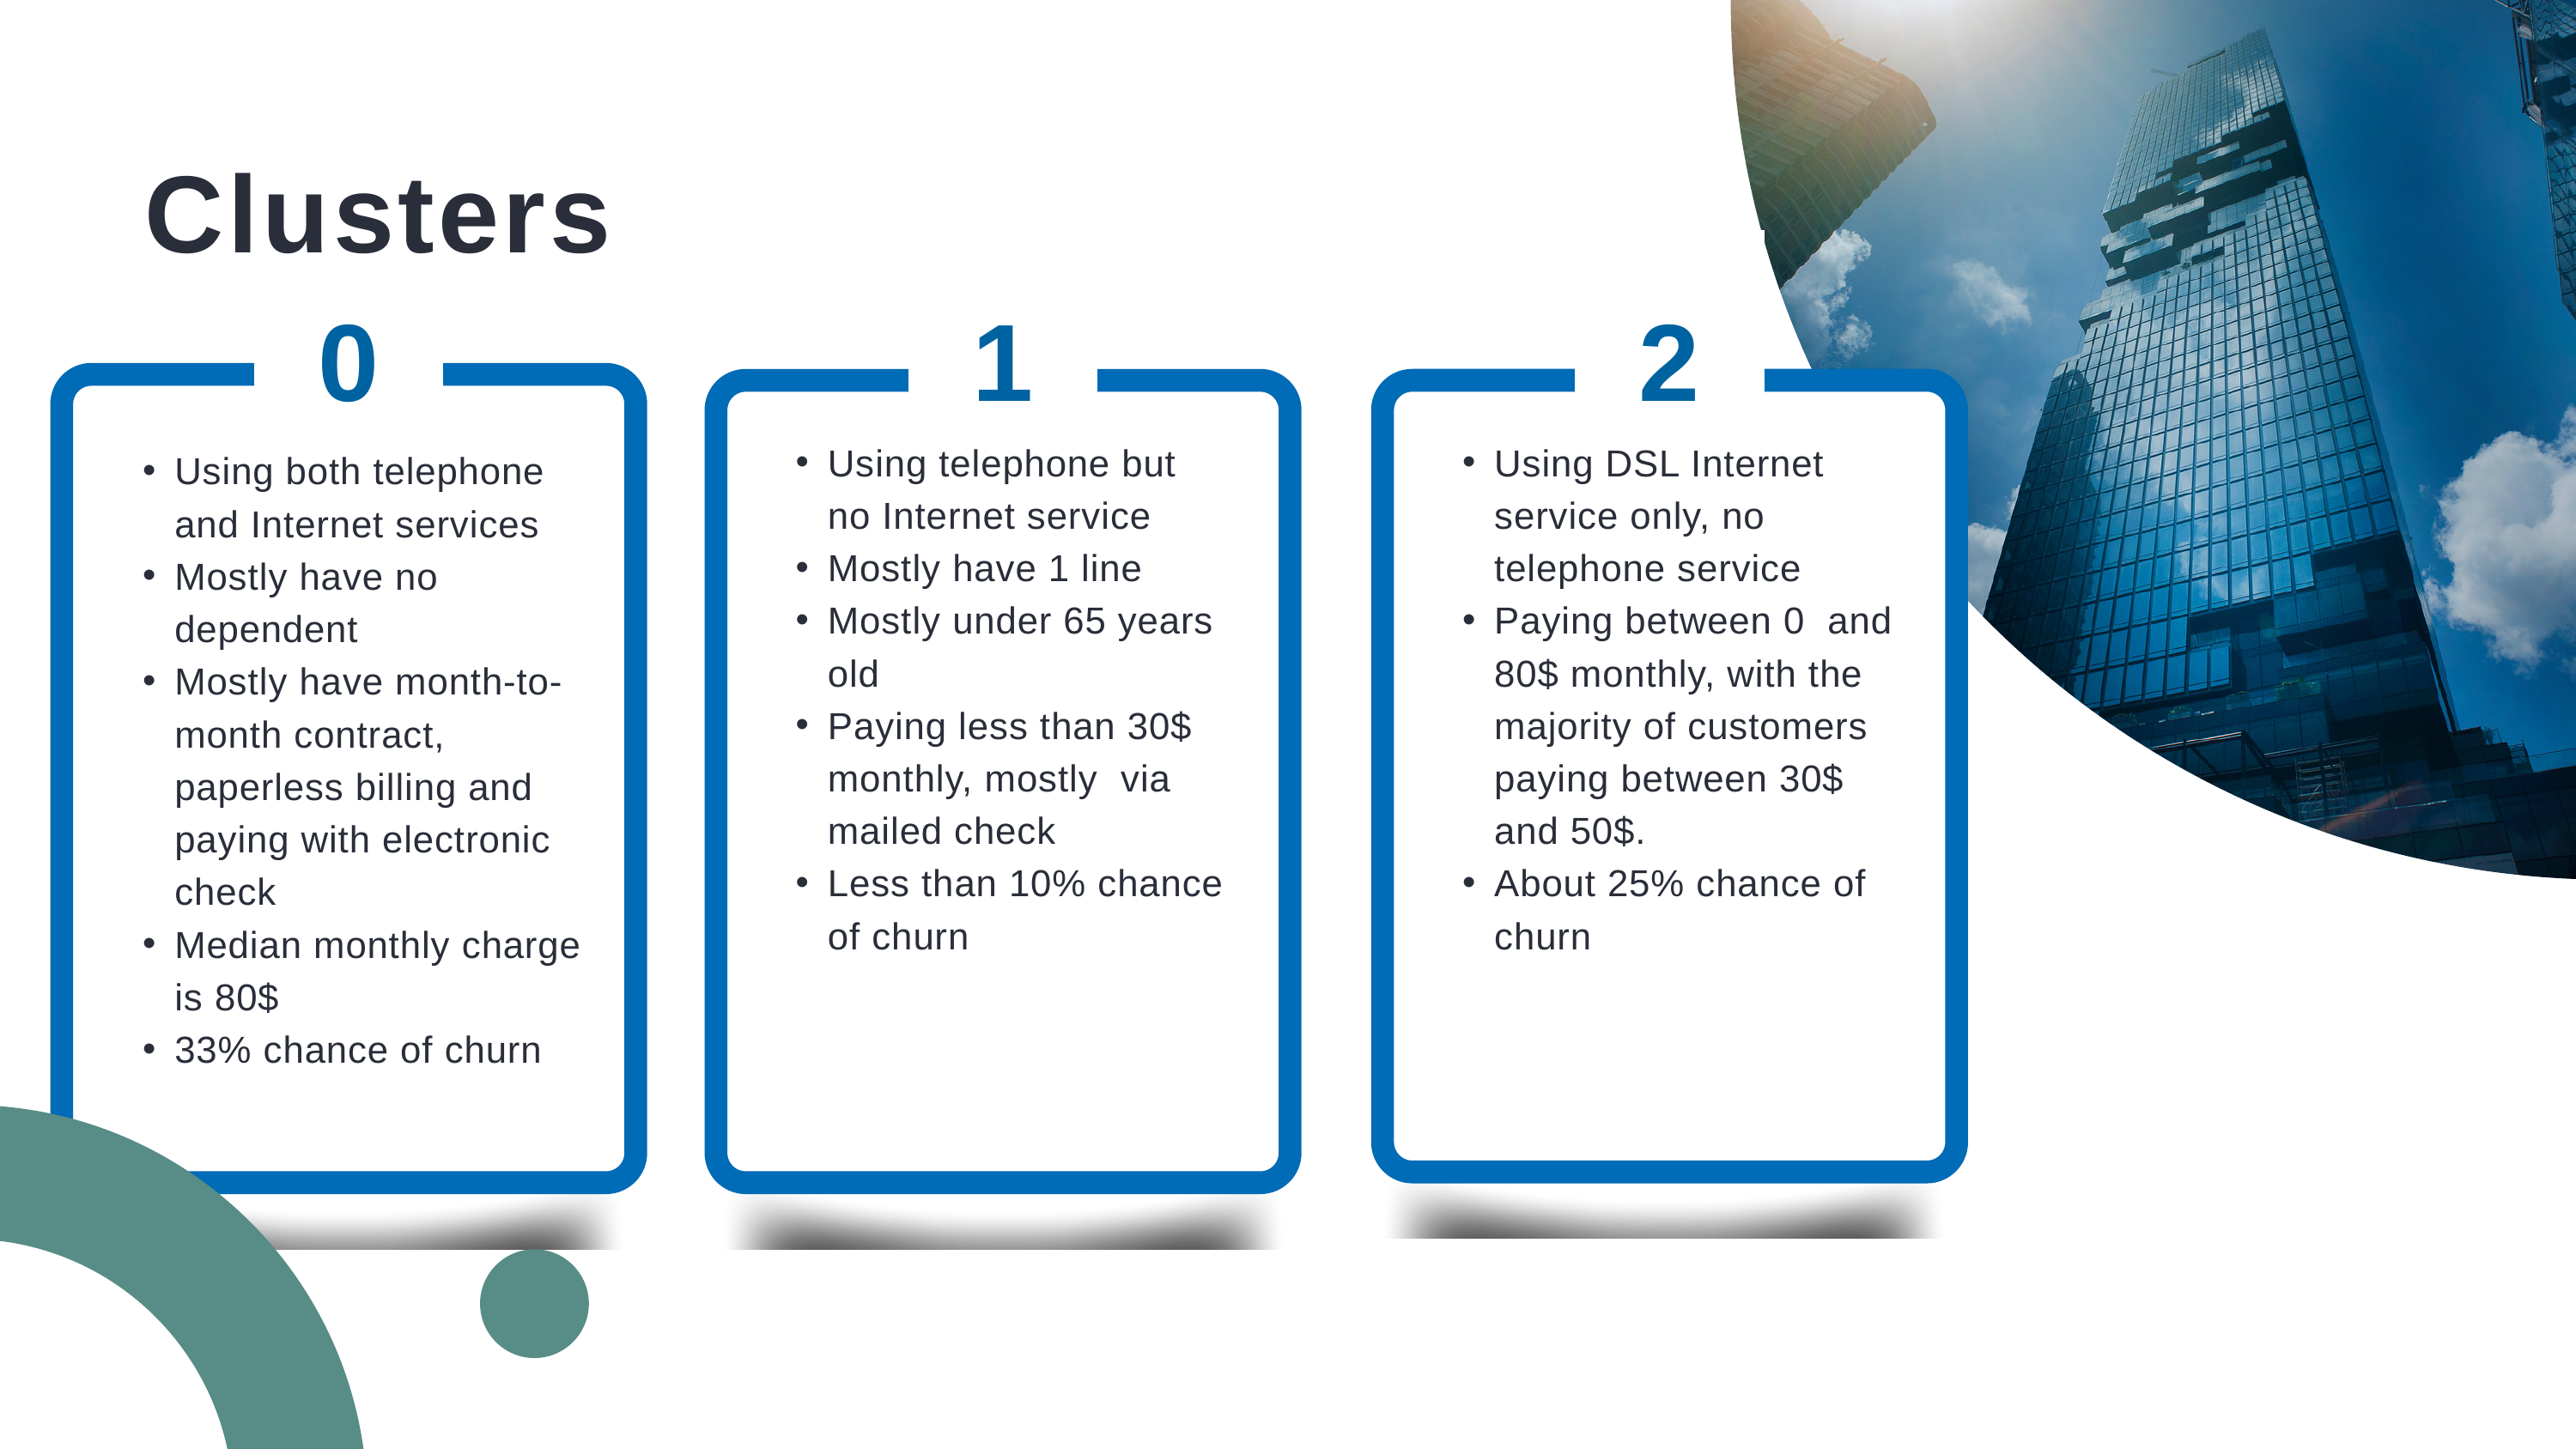

Clusters

1

2

0

Using telephone but  no Internet service
Mostly have 1 line
Mostly under 65 years old
Paying less than 30$ monthly, mostly  via mailed check
Less than 10% chance of churn
Using DSL Internet service only, no telephone service
Paying between 0  and 80$ monthly, with the majority of customers paying between 30$ and 50$.
About 25% chance of churn
Using both telephone and Internet services
Mostly have no dependent
Mostly have month-to-month contract, paperless billing and paying with electronic check
Median monthly charge is 80$
33% chance of churn